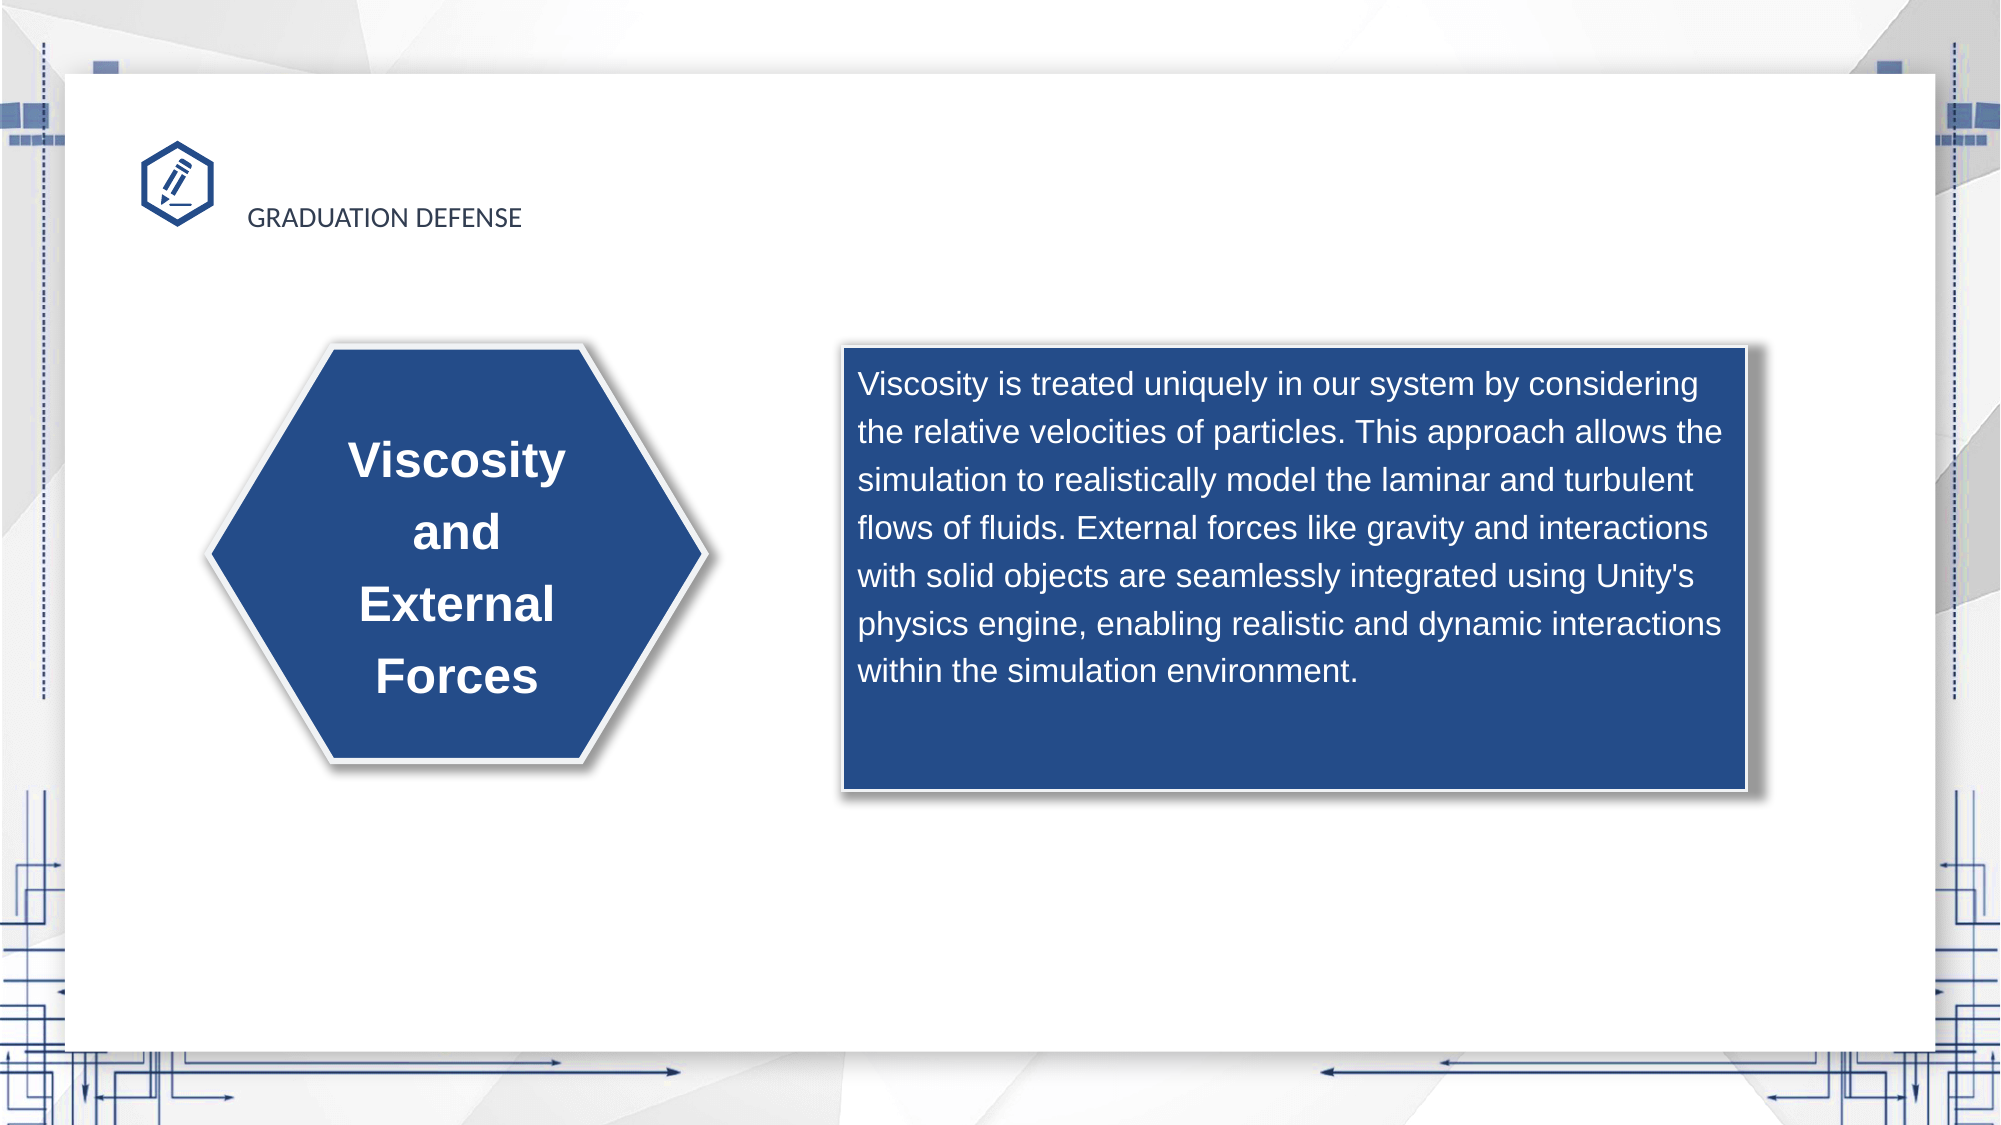

Viscosity is treated uniquely in our system by considering the relative velocities of particles. This approach allows the simulation to realistically model the laminar and turbulent flows of fluids. External forces like gravity and interactions with solid objects are seamlessly integrated using Unity's physics engine, enabling realistic and dynamic interactions within the simulation environment.
Viscosity and External Forces